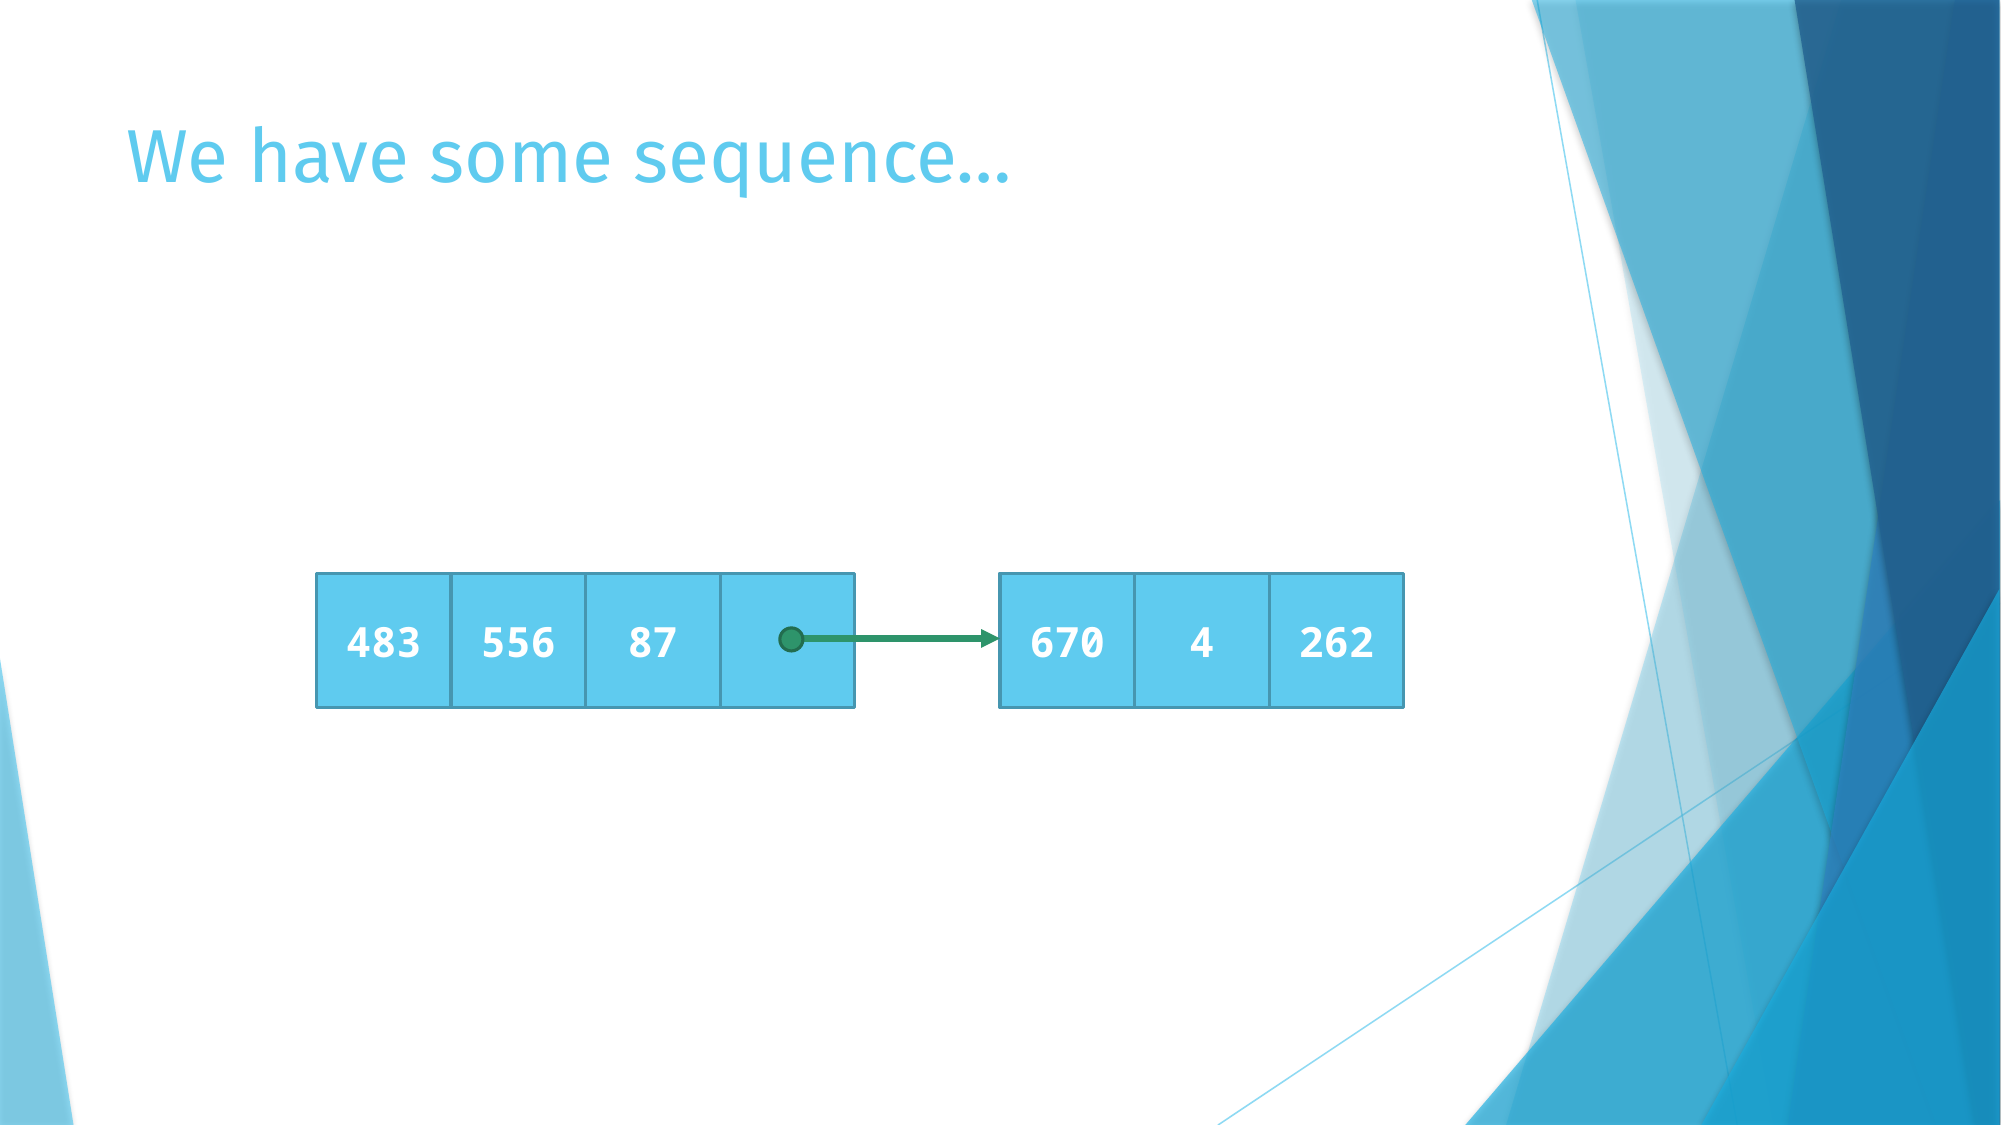

# We have some sequence…

483
556
87

670
4
262